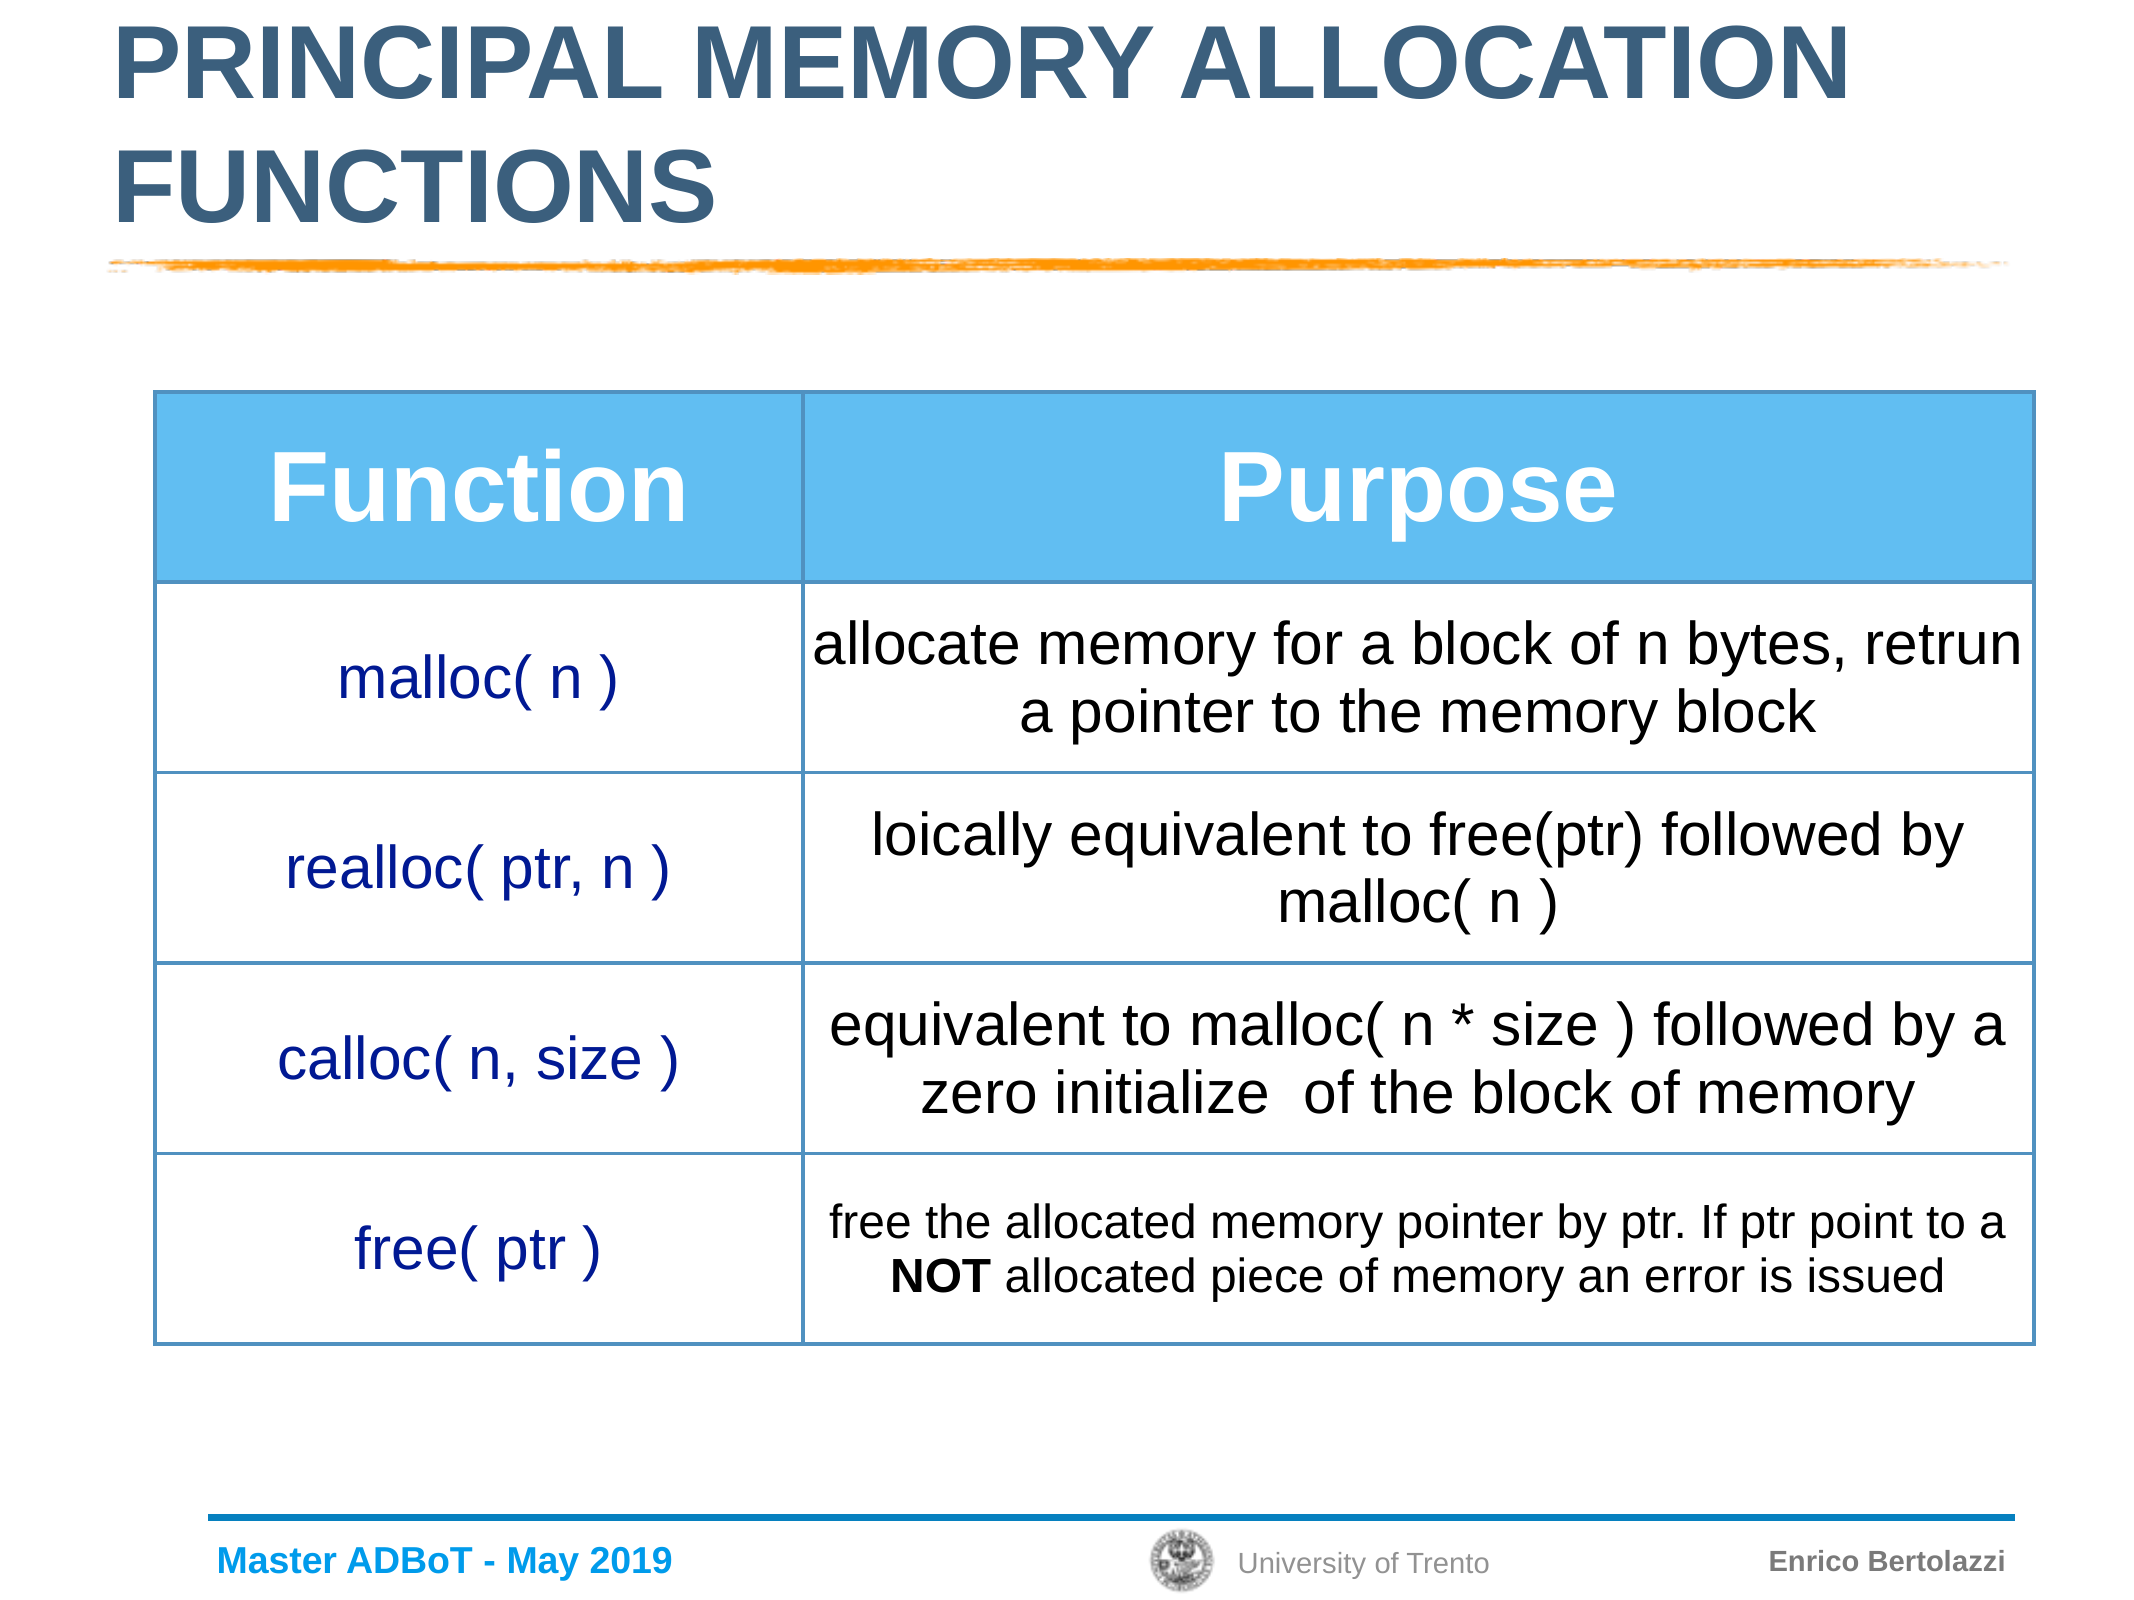

# Principal memory allocation functions
| Function | Purpose |
| --- | --- |
| malloc( n ) | allocate memory for a block of n bytes, retrun a pointer to the memory block |
| realloc( ptr, n ) | loically equivalent to free(ptr) followed by malloc( n ) |
| calloc( n, size ) | equivalent to malloc( n \* size ) followed by a zero initialize of the block of memory |
| free( ptr ) | free the allocated memory pointer by ptr. If ptr point to a NOT allocated piece of memory an error is issued |
52
Master ADBoT - May 2019
Enrico Bertolazzi